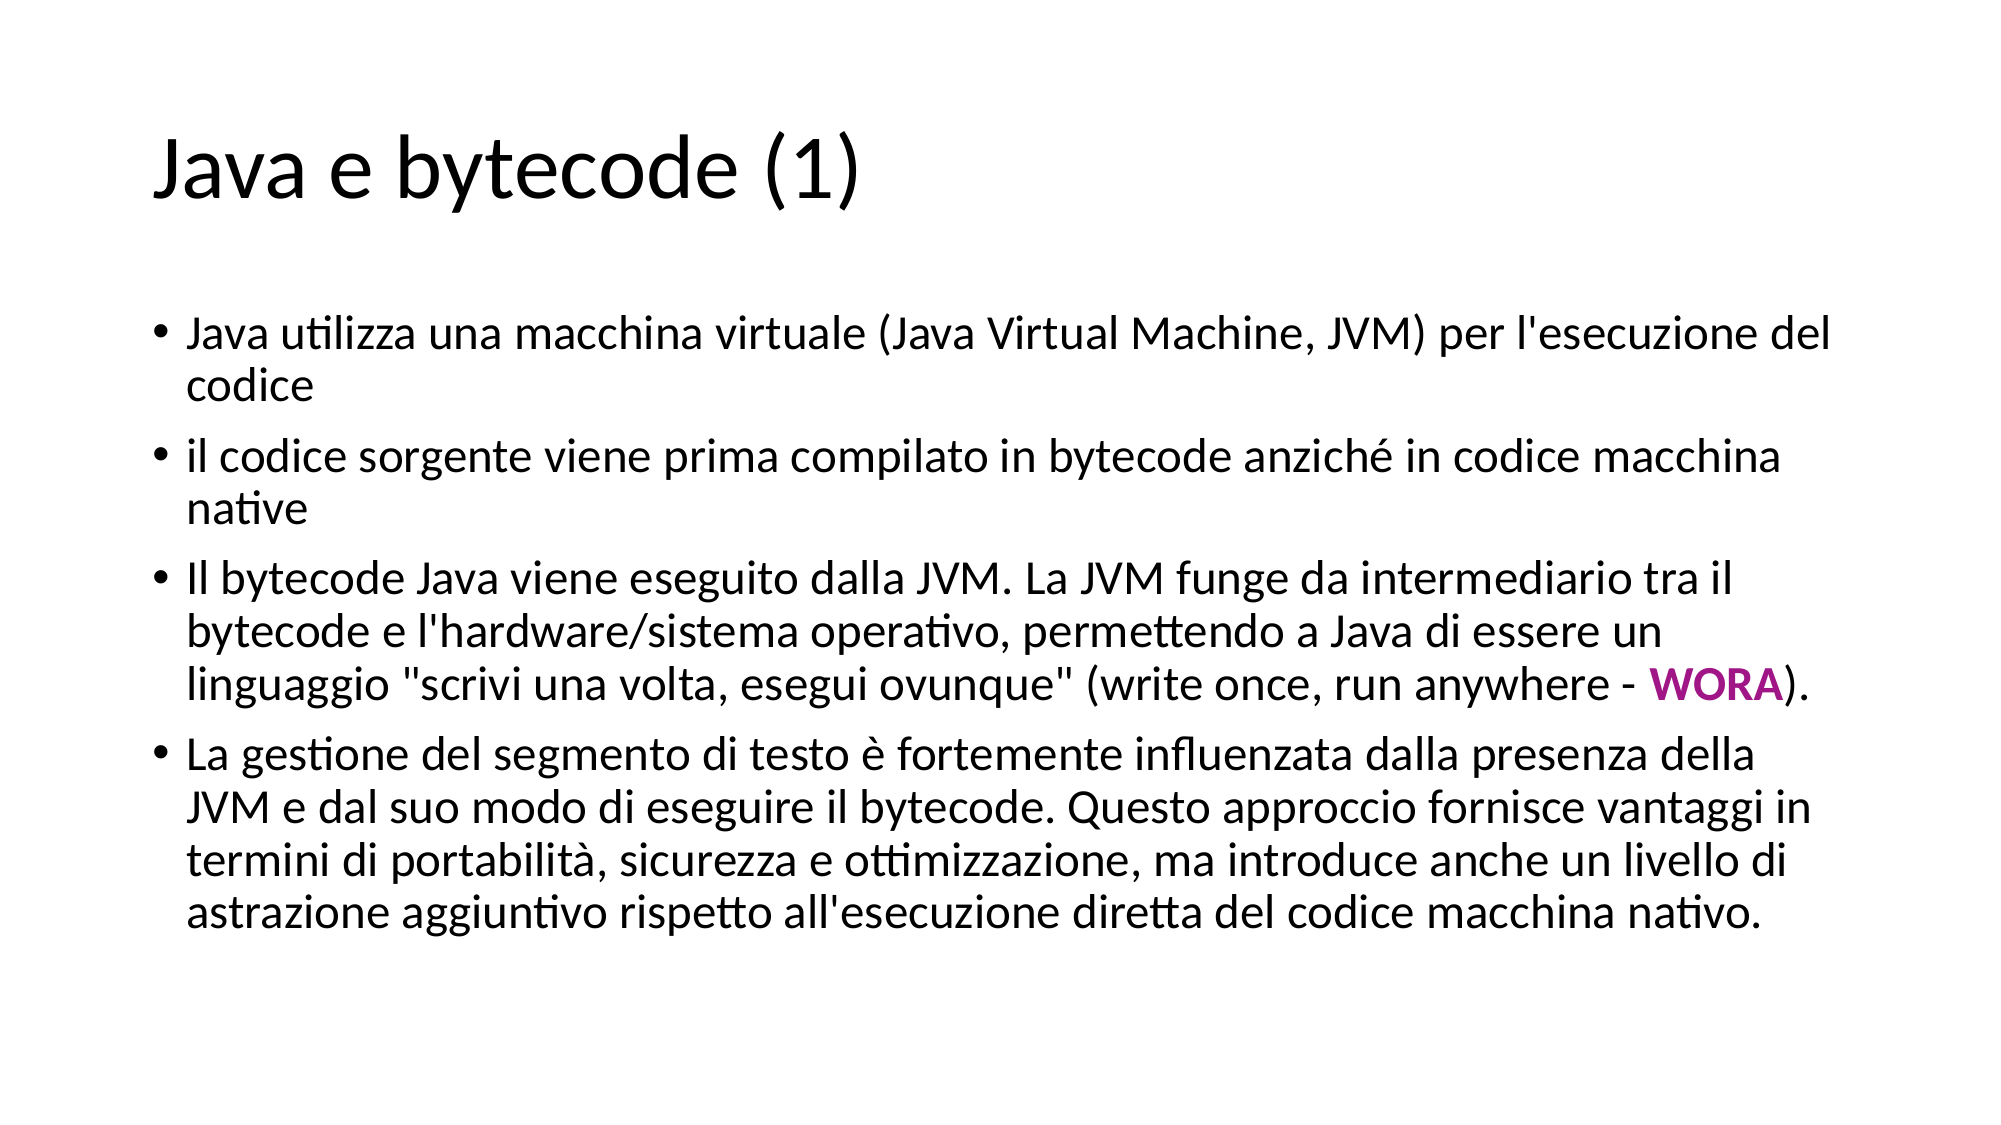

# Java e bytecode (1)
Java utilizza una macchina virtuale (Java Virtual Machine, JVM) per l'esecuzione del codice
il codice sorgente viene prima compilato in bytecode anziché in codice macchina native
Il bytecode Java viene eseguito dalla JVM. La JVM funge da intermediario tra il bytecode e l'hardware/sistema operativo, permettendo a Java di essere un linguaggio "scrivi una volta, esegui ovunque" (write once, run anywhere - WORA).
La gestione del segmento di testo è fortemente influenzata dalla presenza della JVM e dal suo modo di eseguire il bytecode. Questo approccio fornisce vantaggi in termini di portabilità, sicurezza e ottimizzazione, ma introduce anche un livello di astrazione aggiuntivo rispetto all'esecuzione diretta del codice macchina nativo.